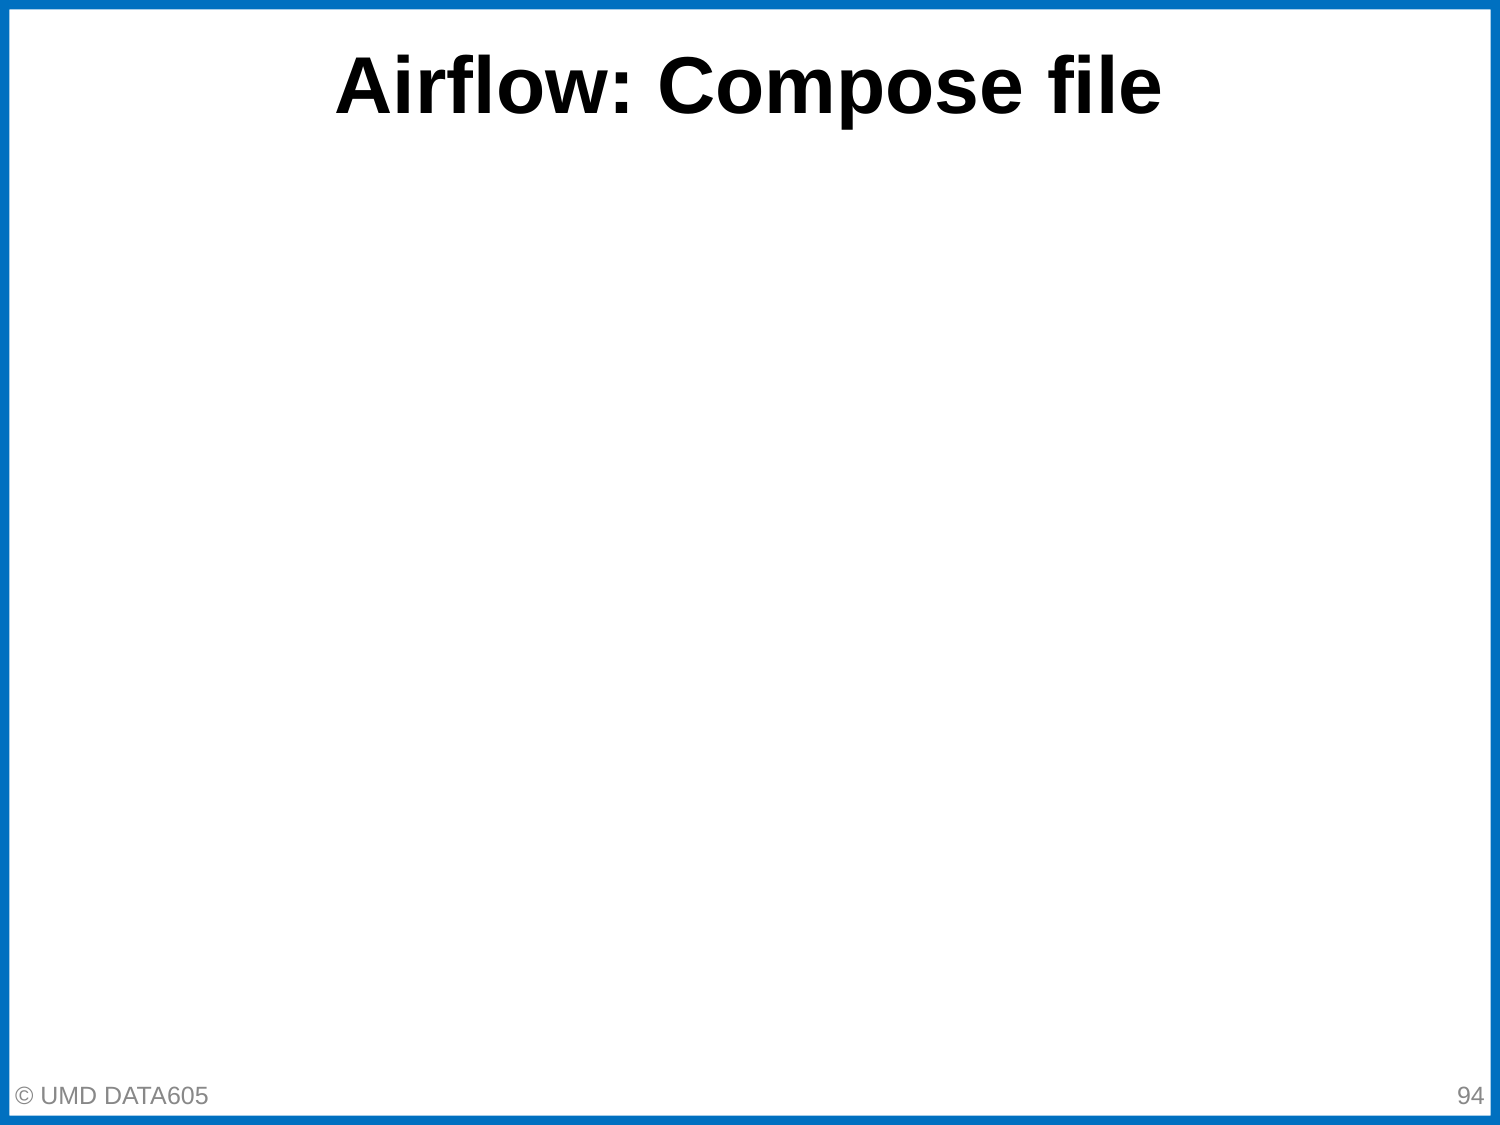

# Airflow: Compose file

© UMD DATA605
94